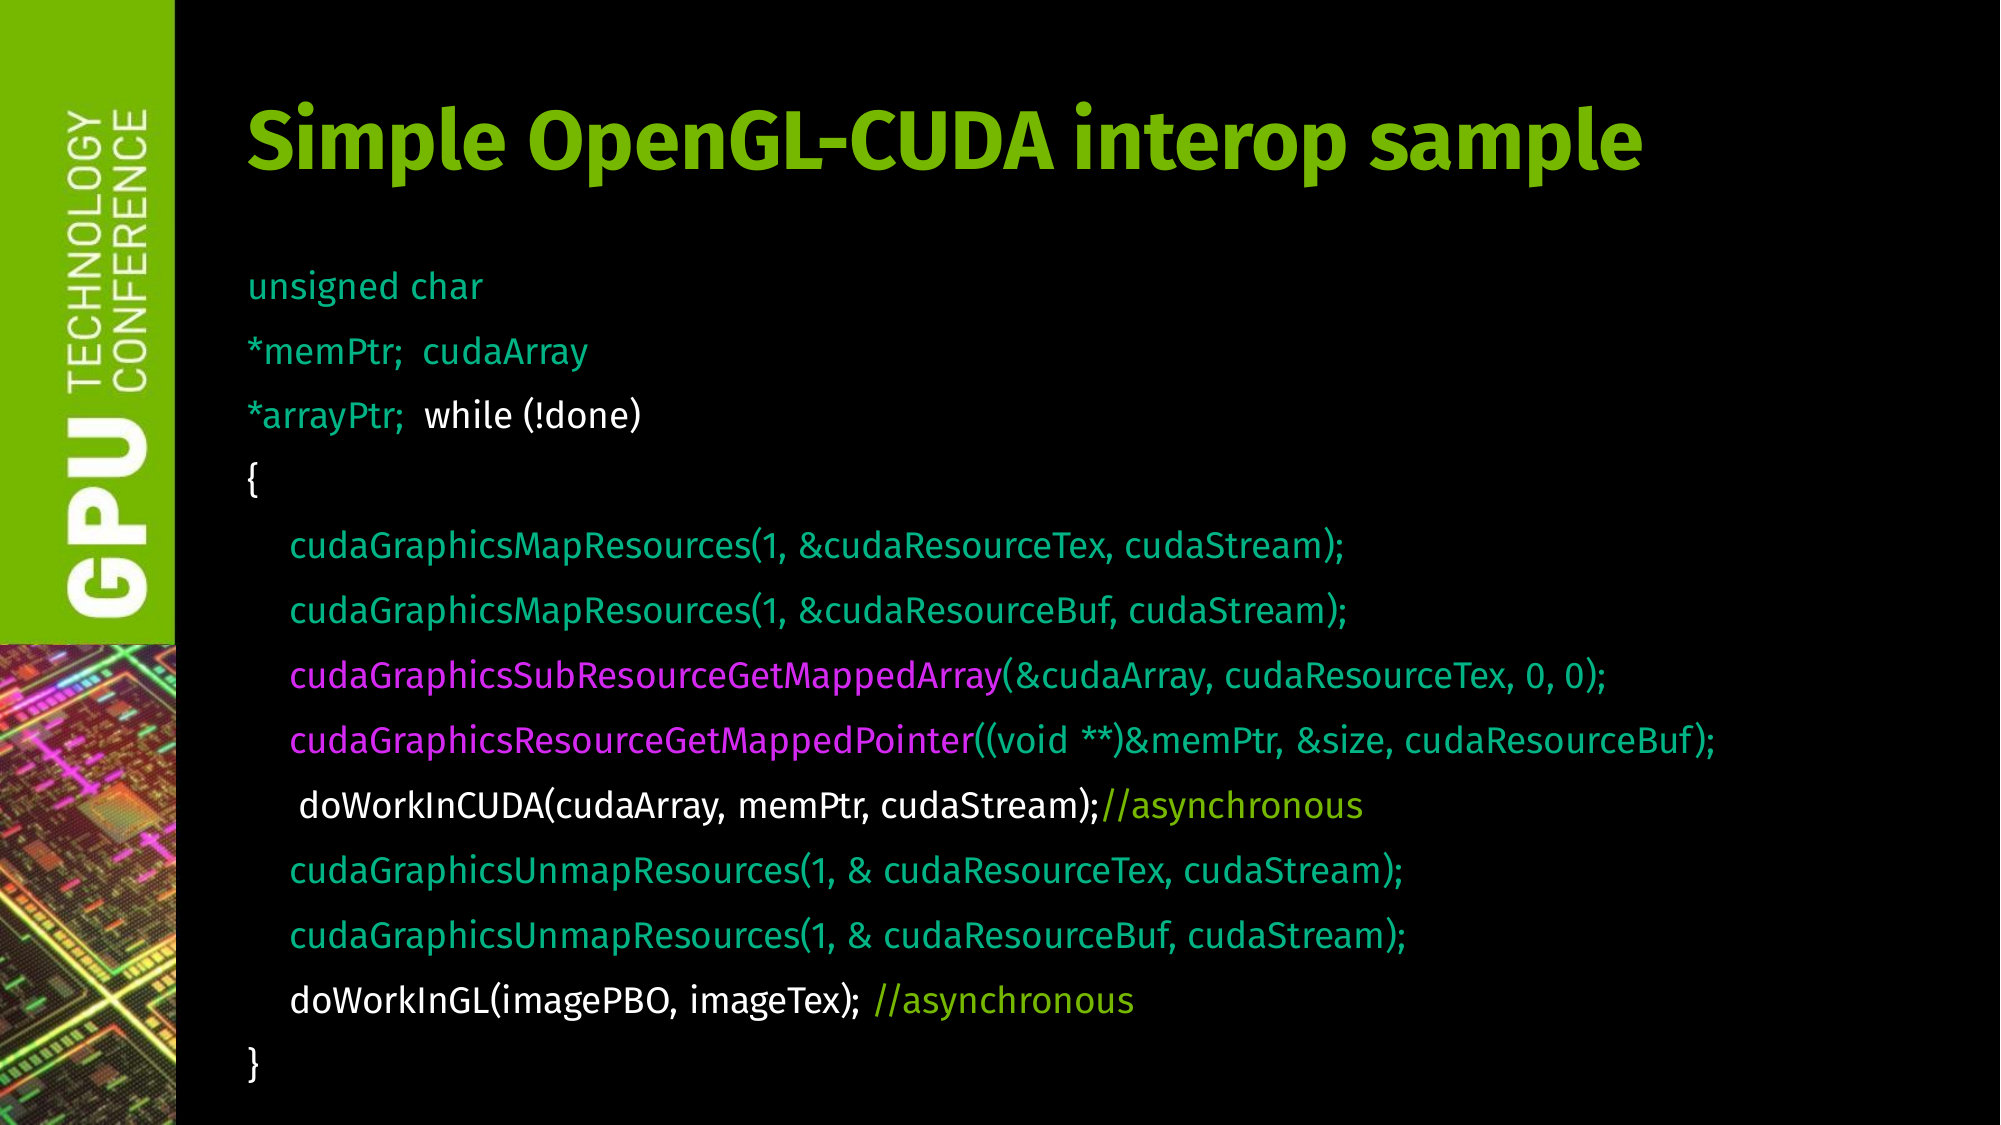

# Simple OpenGL-CUDA interop sample
unsigned char *memPtr;  cudaArray *arrayPtr;  while (!done) {
cudaGraphicsMapResources(1, &cudaResourceTex, cudaStream);  cudaGraphicsMapResources(1, &cudaResourceBuf, cudaStream);  cudaGraphicsSubResourceGetMappedArray(&cudaArray, cudaResourceTex, 0, 0);  cudaGraphicsResourceGetMappedPointer((void **)&memPtr, &size, cudaResourceBuf);  doWorkInCUDA(cudaArray, memPtr, cudaStream);//asynchronous  cudaGraphicsUnmapResources(1, & cudaResourceTex, cudaStream);  cudaGraphicsUnmapResources(1, & cudaResourceBuf, cudaStream);  doWorkInGL(imagePBO, imageTex); //asynchronous
}